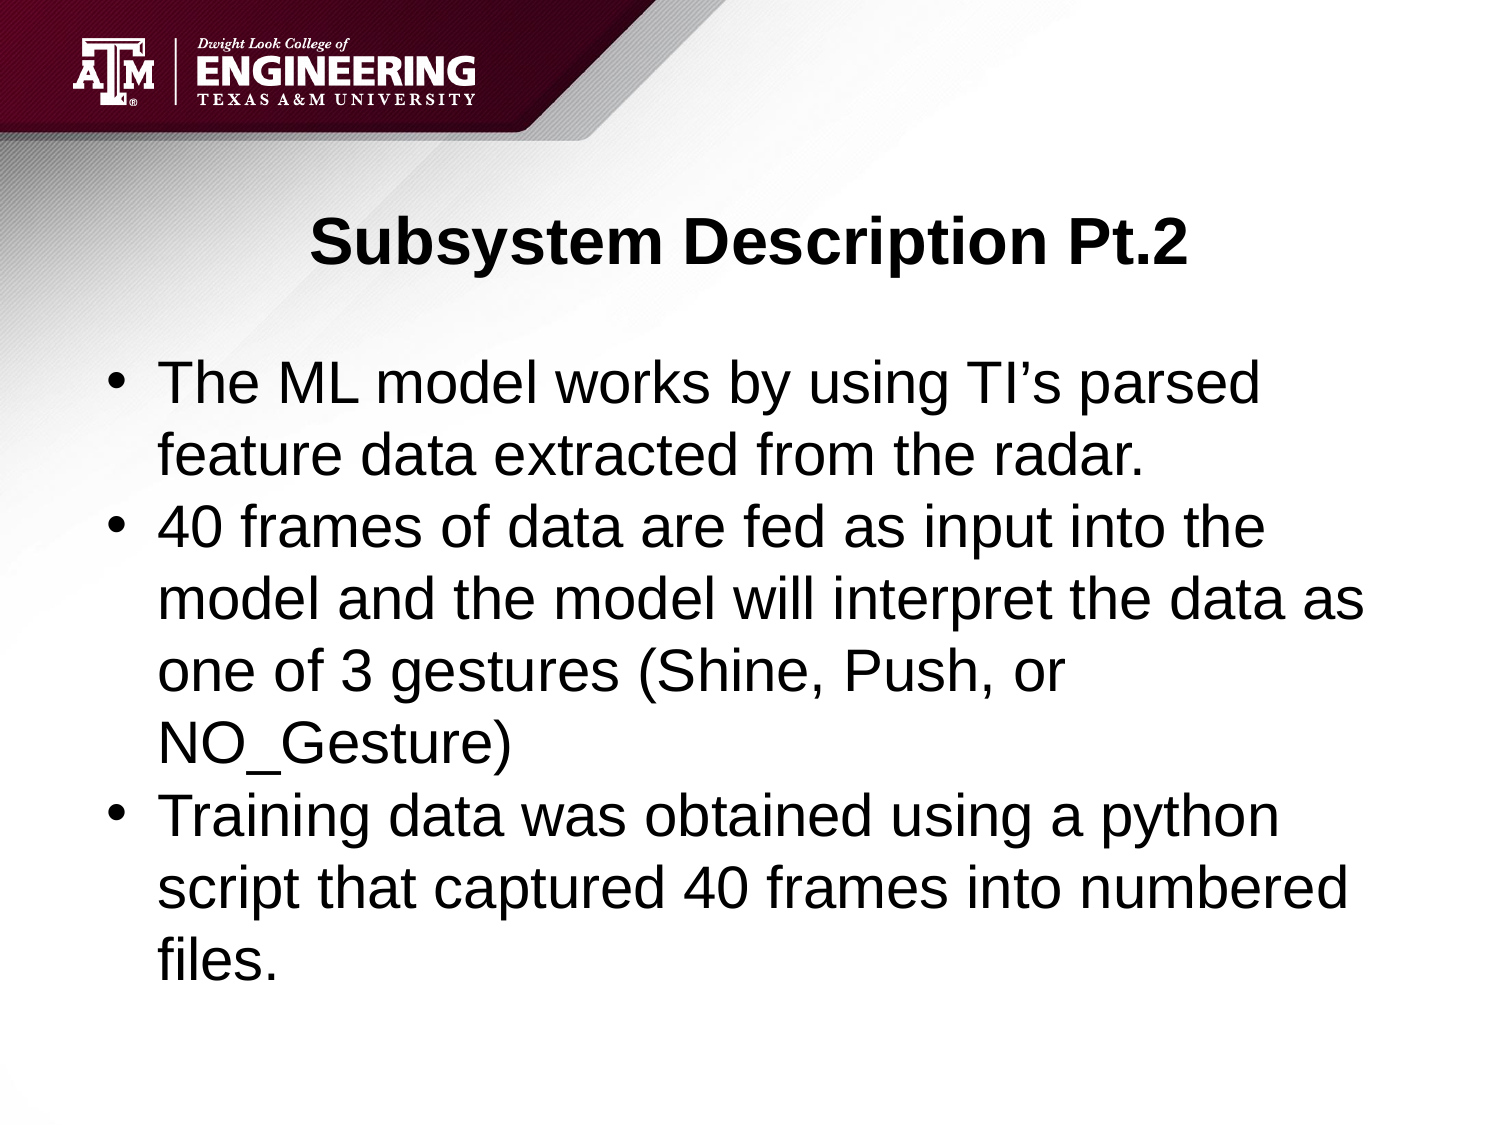

# Subsystem Description Pt.2
The ML model works by using TI’s parsed feature data extracted from the radar.
40 frames of data are fed as input into the model and the model will interpret the data as one of 3 gestures (Shine, Push, or NO_Gesture)
Training data was obtained using a python script that captured 40 frames into numbered files.